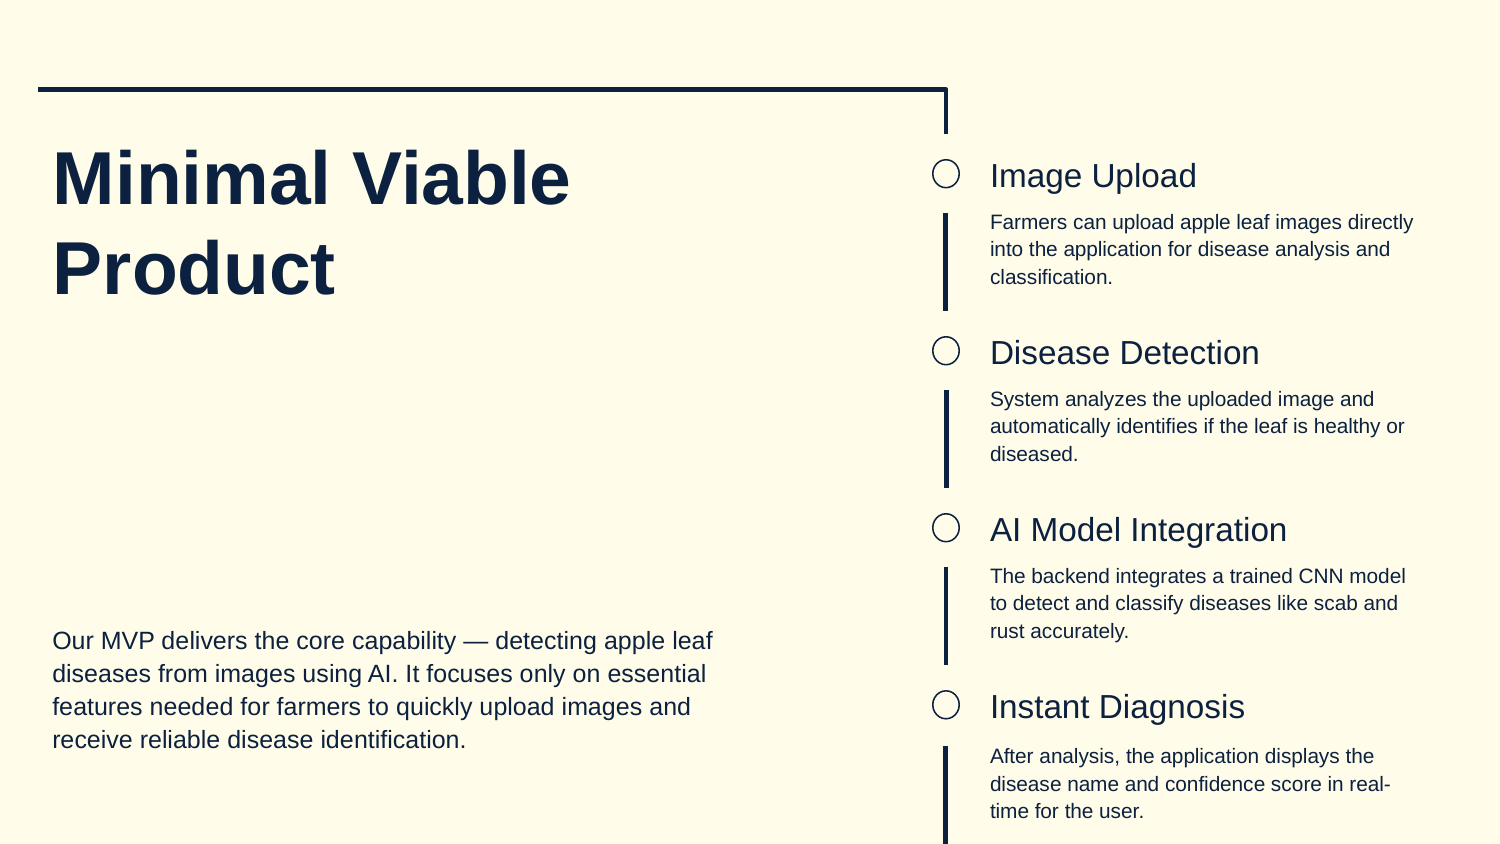

16

# Minimal Viable Product
Image Upload

Farmers can upload apple leaf images directly into the application for disease analysis and classification.
Disease Detection

System analyzes the uploaded image and automatically identifies if the leaf is healthy or diseased.
AI Model Integration

The backend integrates a trained CNN model to detect and classify diseases like scab and rust accurately.
Our MVP delivers the core capability — detecting apple leaf diseases from images using AI. It focuses only on essential features needed for farmers to quickly upload images and receive reliable disease identification.
Instant Diagnosis

After analysis, the application displays the disease name and confidence score in real-time for the user.